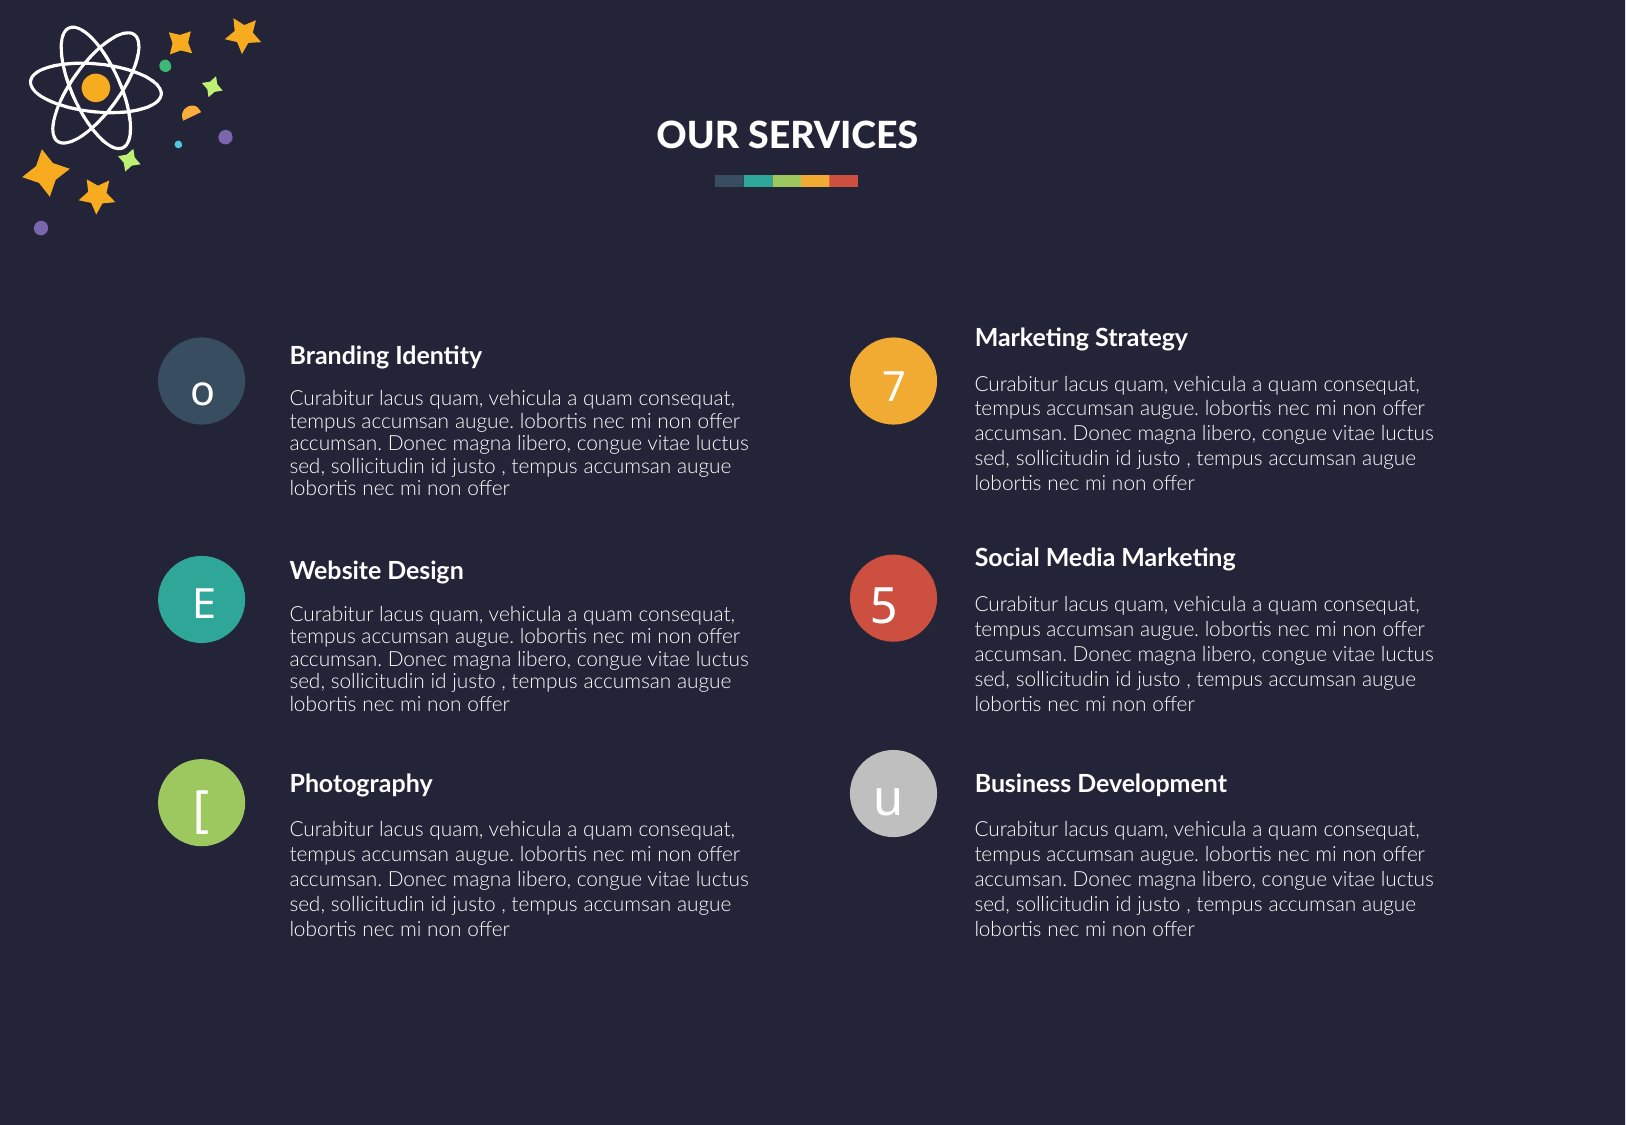

OUR SERVICES

Marketing Strategy

o

7
Branding Identity
Curabitur lacus quam, vehicula a quam consequat, tempus accumsan augue. lobortis nec mi non offer accumsan. Donec magna libero, congue vitae luctus sed, sollicitudin id justo , tempus accumsan augue lobortis nec mi non offer

Curabitur lacus quam, vehicula a quam consequat, tempus accumsan augue. lobortis nec mi non offer accumsan. Donec magna libero, congue vitae luctus sed, sollicitudin id justo , tempus accumsan augue lobortis nec mi non offer
Social Media Marketing

5

E
Website Design
Curabitur lacus quam, vehicula a quam consequat, tempus accumsan augue. lobortis nec mi non offer accumsan. Donec magna libero, congue vitae luctus sed, sollicitudin id justo , tempus accumsan augue lobortis nec mi non offer

Curabitur lacus quam, vehicula a quam consequat, tempus accumsan augue. lobortis nec mi non offer accumsan. Donec magna libero, congue vitae luctus sed, sollicitudin id justo , tempus accumsan augue lobortis nec mi non offer

u

[
Photography
Business Development
Curabitur lacus quam, vehicula a quam consequat, tempus accumsan augue. lobortis nec mi non offer accumsan. Donec magna libero, congue vitae luctus sed, sollicitudin id justo , tempus accumsan augue lobortis nec mi non offer

Curabitur lacus quam, vehicula a quam consequat, tempus accumsan augue. lobortis nec mi non offer accumsan. Donec magna libero, congue vitae luctus sed, sollicitudin id justo , tempus accumsan augue lobortis nec mi non offer